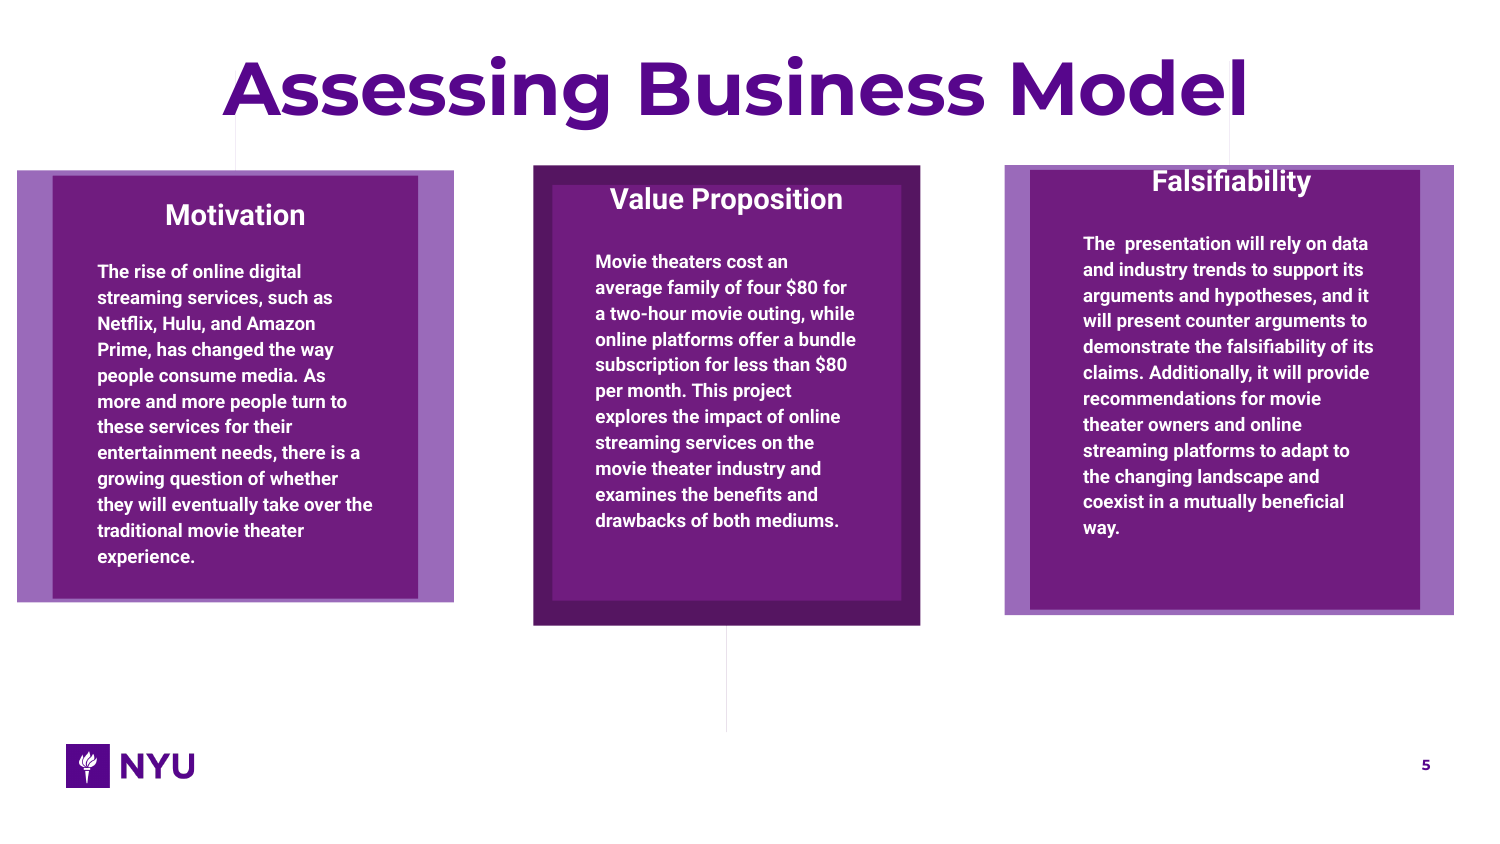

Assessing Business Model

Falsifiability
The  presentation will rely on data and industry trends to support its arguments and hypotheses, and it will present counter arguments to demonstrate the falsifiability of its claims. Additionally, it will provide recommendations for movie theater owners and online streaming platforms to adapt to the changing landscape and coexist in a mutually beneficial way.

Motivation

The rise of online digital streaming services, such as Netflix, Hulu, and Amazon Prime, has changed the way people consume media. As more and more people turn to these services for their entertainment needs, there is a growing question of whether they will eventually take over the traditional movie theater experience.

Value Proposition
Movie theaters cost an average family of four $80 for a two-hour movie outing, while online platforms offer a bundle subscription for less than $80 per month. This project explores the impact of online streaming services on the movie theater industry and examines the benefits and drawbacks of both mediums.